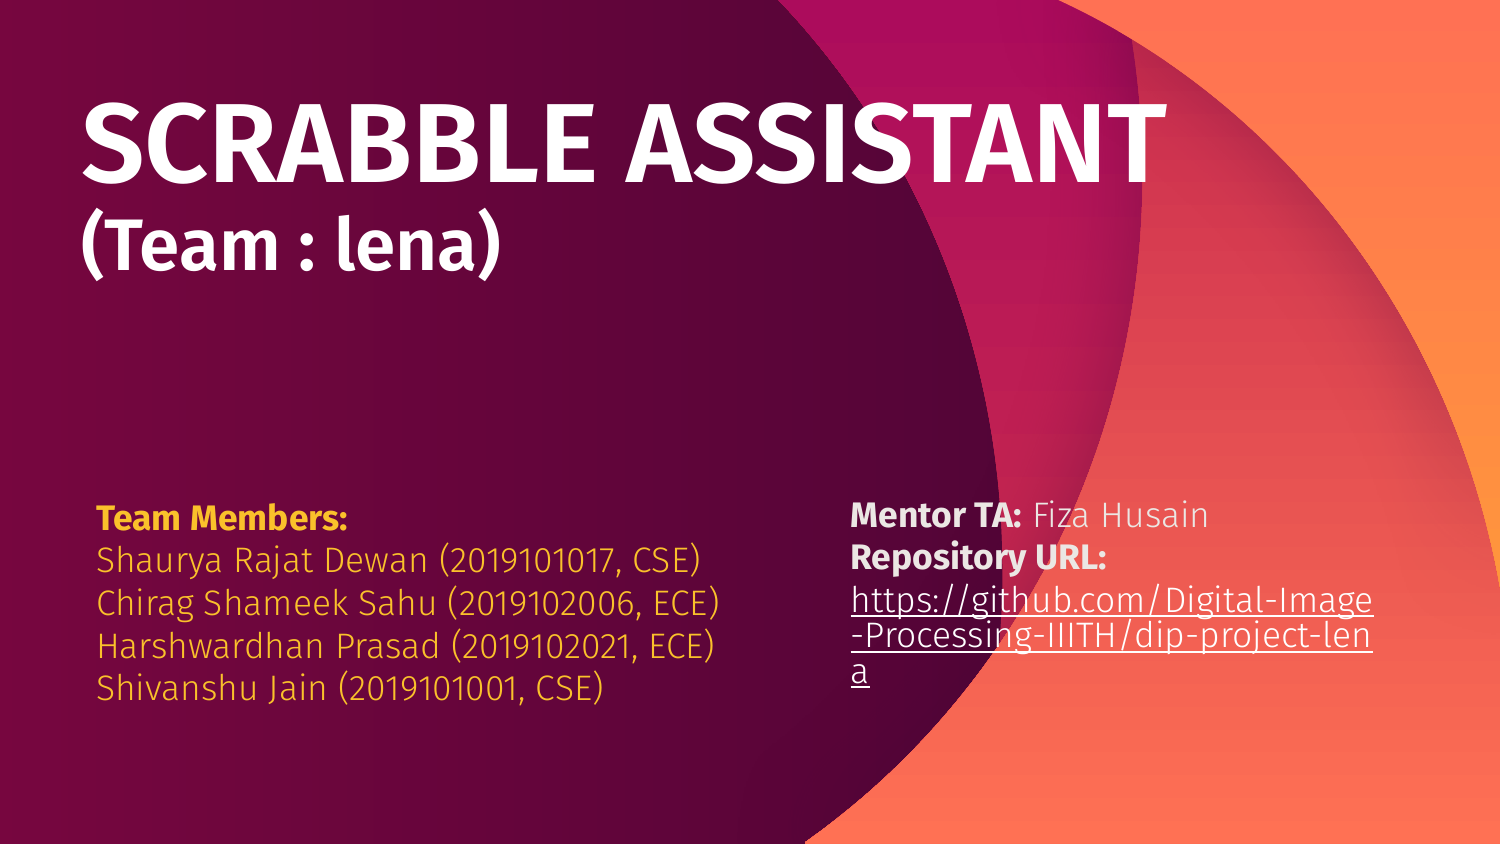

# SCRABBLE ASSISTANT
(Team : lena)
Mentor TA: Fiza Husain
Repository URL: https://github.com/Digital-Image-Processing-IIITH/dip-project-lena

Team Members:
Shaurya Rajat Dewan (2019101017, CSE)
Chirag Shameek Sahu (2019102006, ECE)
Harshwardhan Prasad (2019102021, ECE)
Shivanshu Jain (2019101001, CSE)